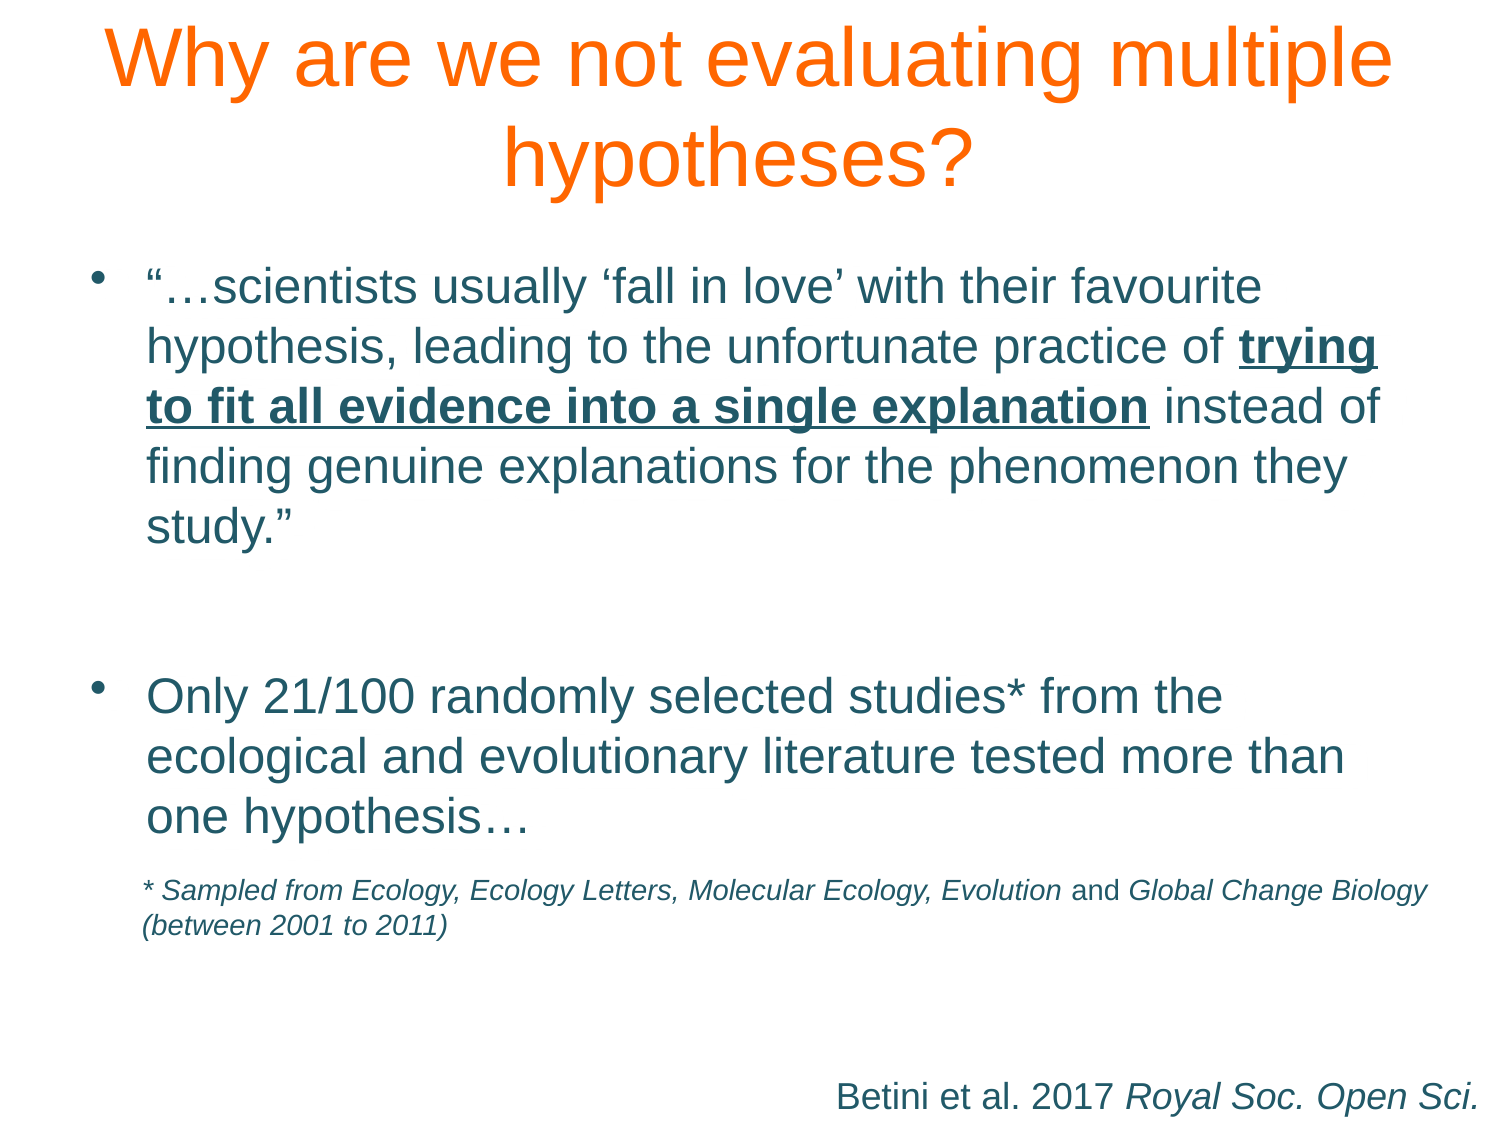

Why are we not evaluating multiple hypotheses?
“…scientists usually ‘fall in love’ with their favourite hypothesis, leading to the unfortunate practice of trying to fit all evidence into a single explanation instead of finding genuine explanations for the phenomenon they study.”

Only 21/100 randomly selected studies* from the ecological and evolutionary literature tested more than one hypothesis…

* Sampled from Ecology, Ecology Letters, Molecular Ecology, Evolution and Global Change Biology (between 2001 to 2011)
Betini et al. 2017 Royal Soc. Open Sci.